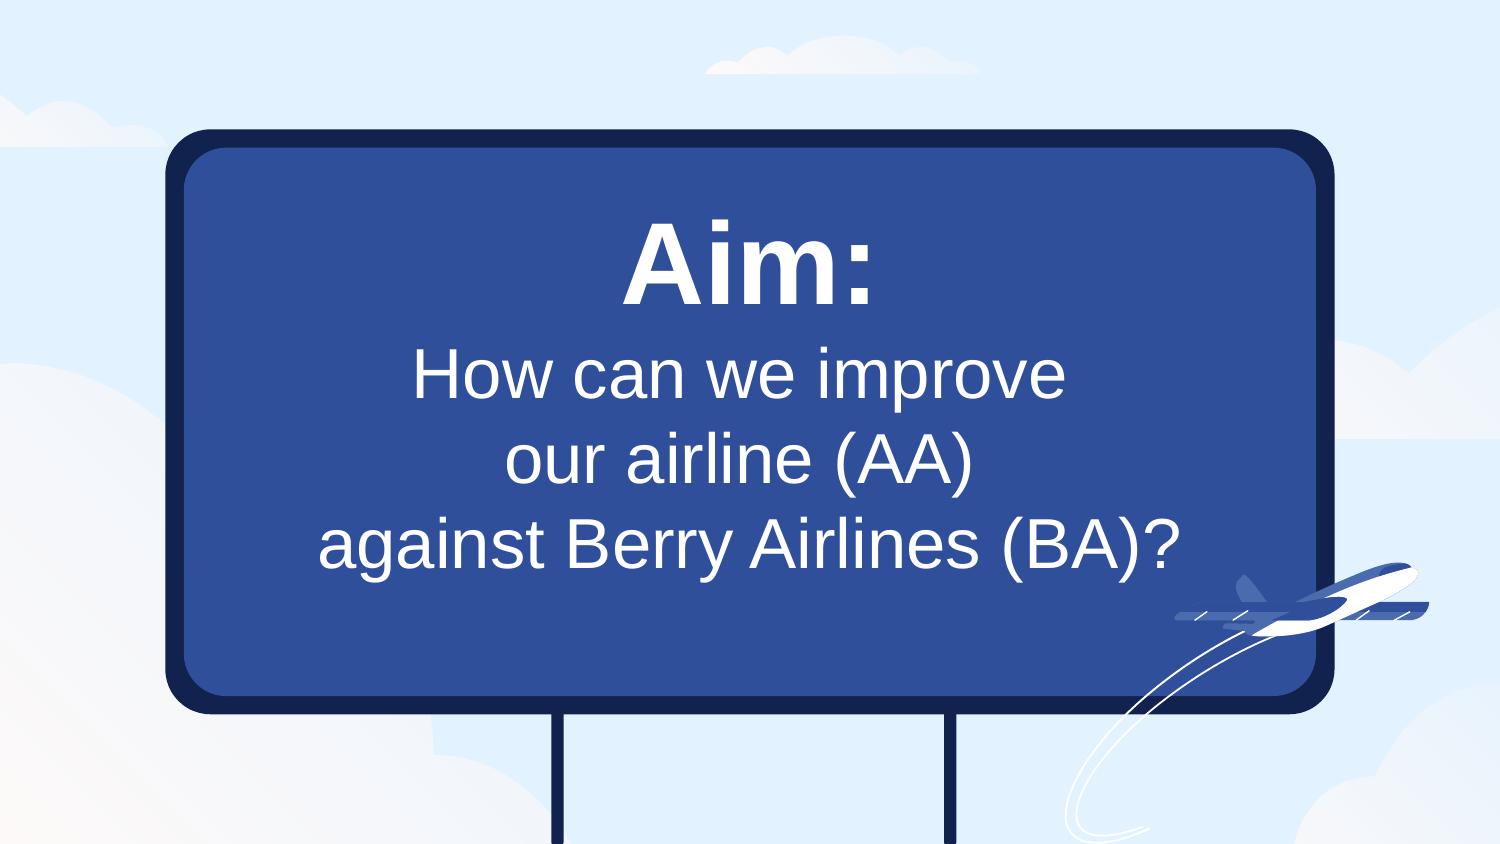

# Aim:
How can we improve
our airline (AA)
against Berry Airlines (BA)?